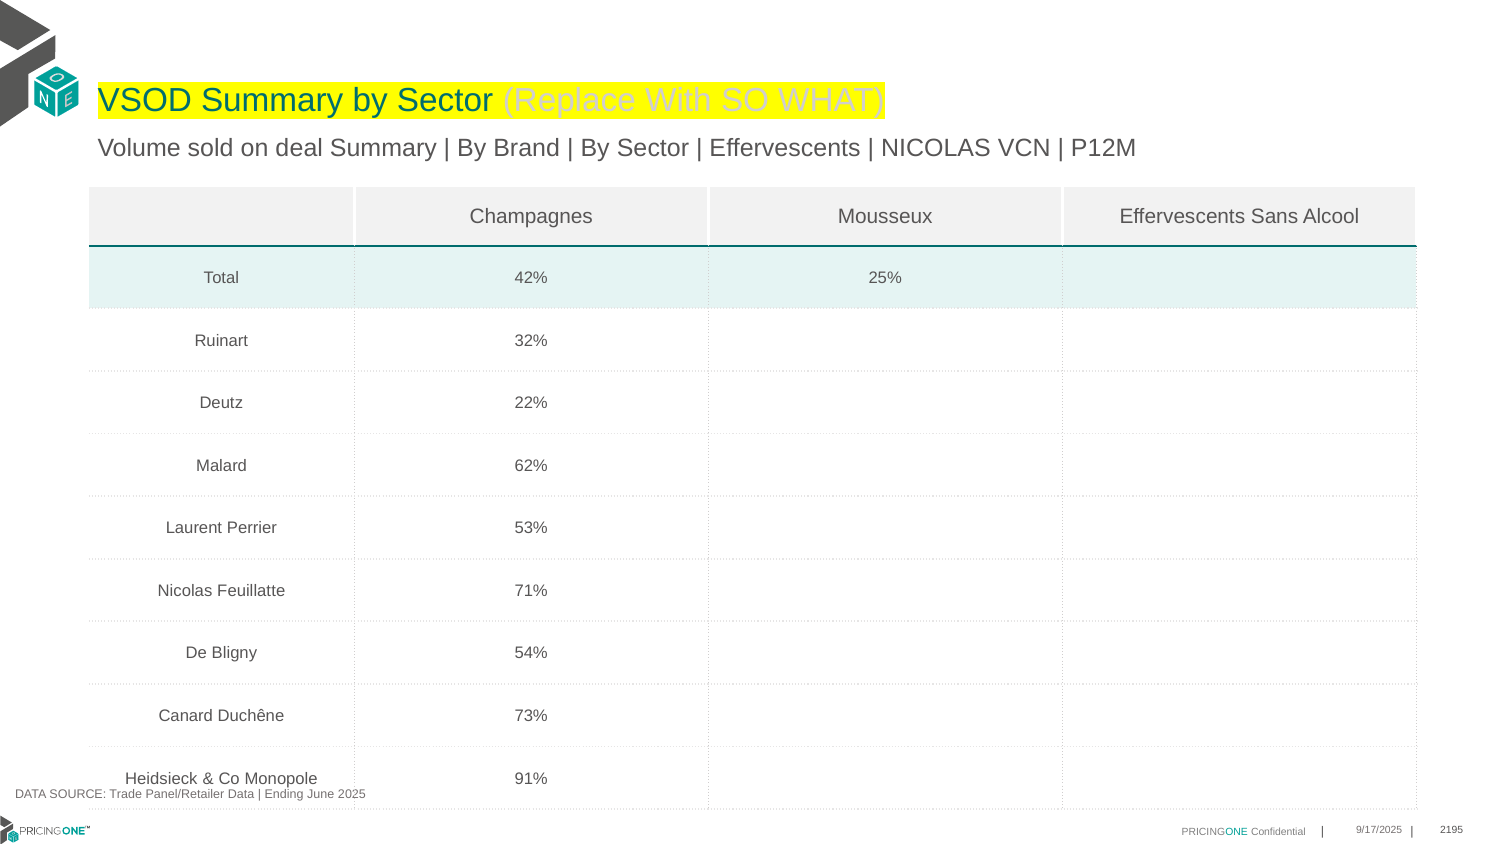

# VSOD Summary by Sector (Replace With SO WHAT)
Volume sold on deal Summary | By Brand | By Sector | Effervescents | NICOLAS VCN | P12M
|  | Champagnes | Mousseux | Effervescents Sans Alcool |
| --- | --- | --- | --- |
| Total | 42% | 25% |  |
| Ruinart | 32% |  |  |
| Deutz | 22% |  |  |
| Malard | 62% |  |  |
| Laurent Perrier | 53% |  |  |
| Nicolas Feuillatte | 71% |  |  |
| De Bligny | 54% |  |  |
| Canard Duchêne | 73% |  |  |
| Heidsieck & Co Monopole | 91% |  |  |
DATA SOURCE: Trade Panel/Retailer Data | Ending June 2025

9/17/2025
2195